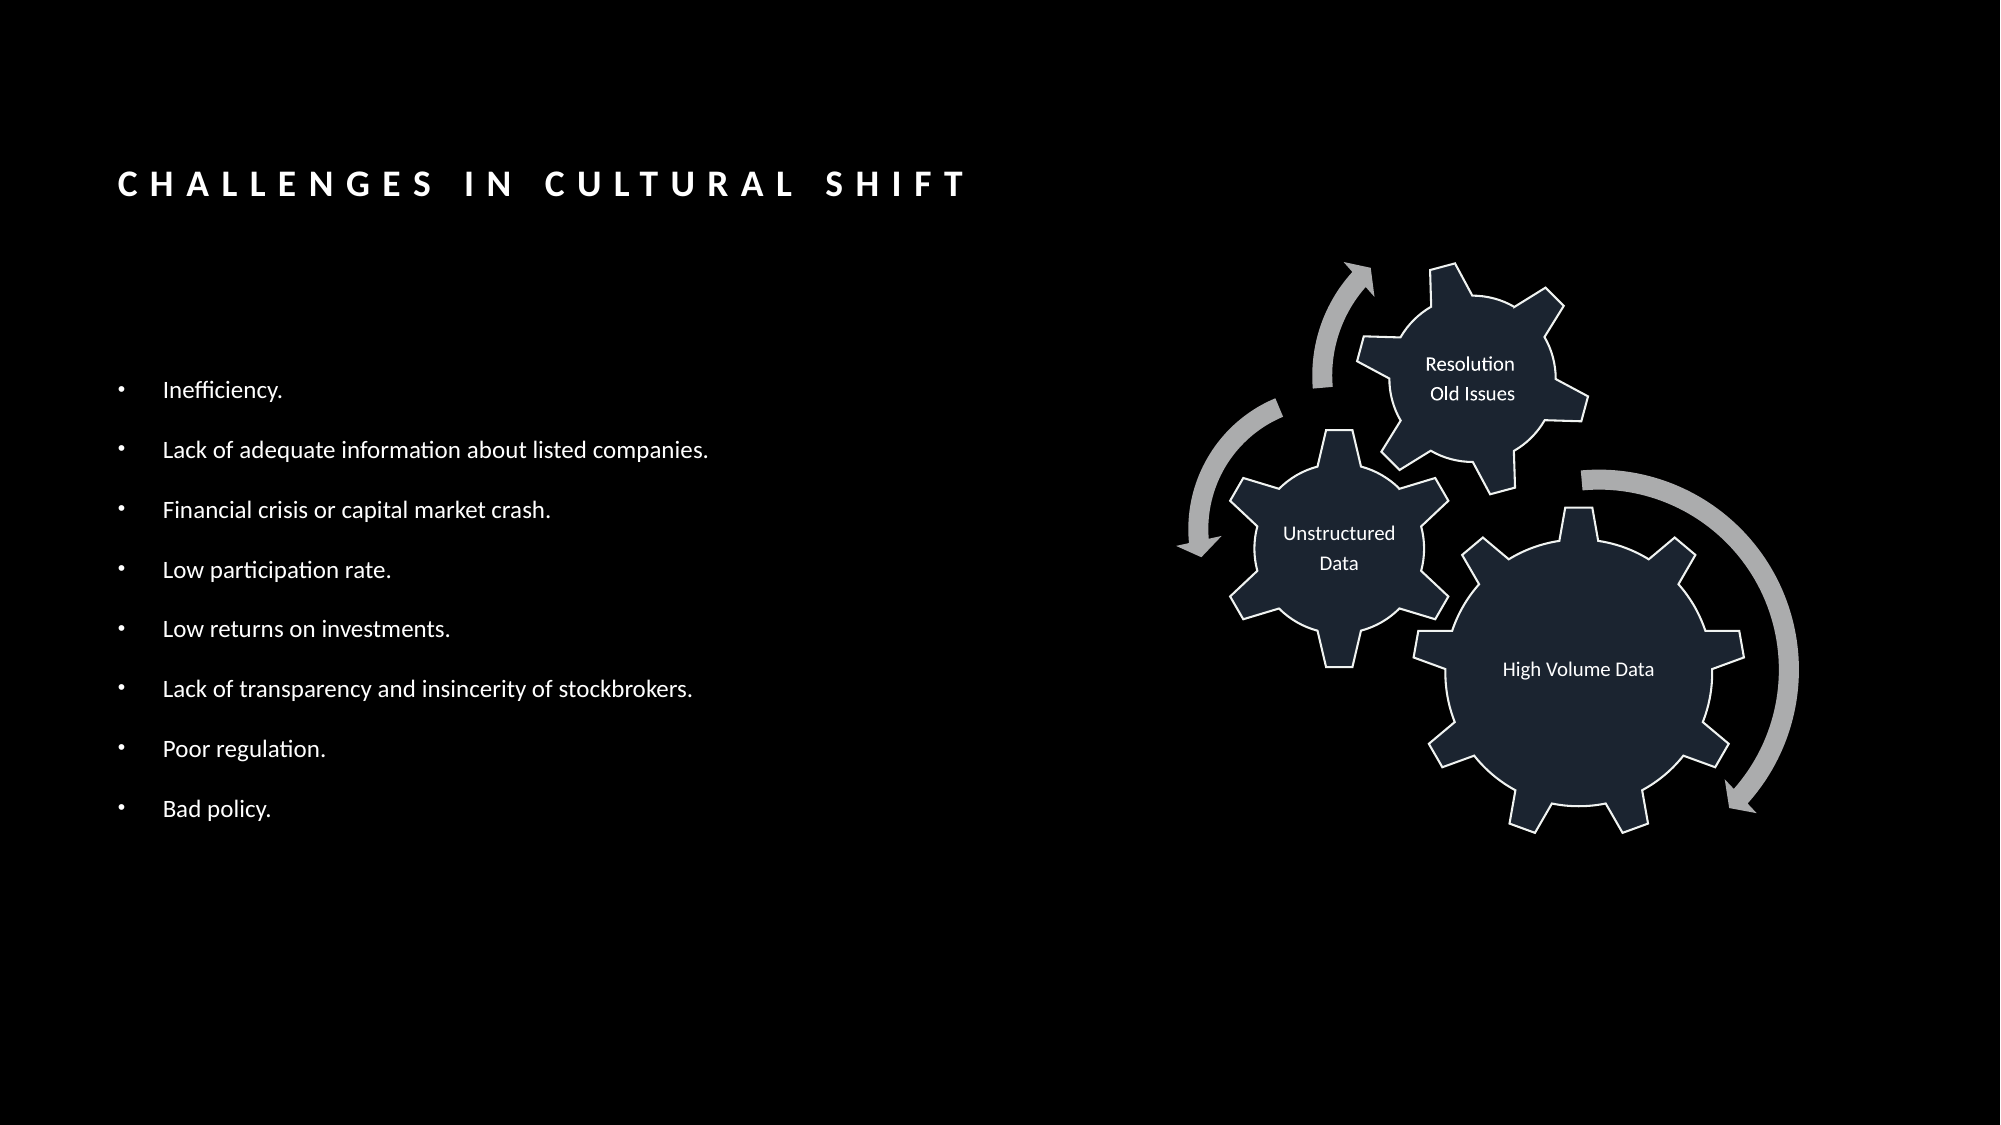

# Challenges in cultural SHIFT
High Volume Data
Unstructured
Data
Resolution
Old Issues
Inefficiency.
Lack of adequate information about listed companies.
Financial crisis or capital market crash.
Low participation rate.
Low returns on investments.
Lack of transparency and insincerity of stockbrokers.
Poor regulation.
Bad policy.